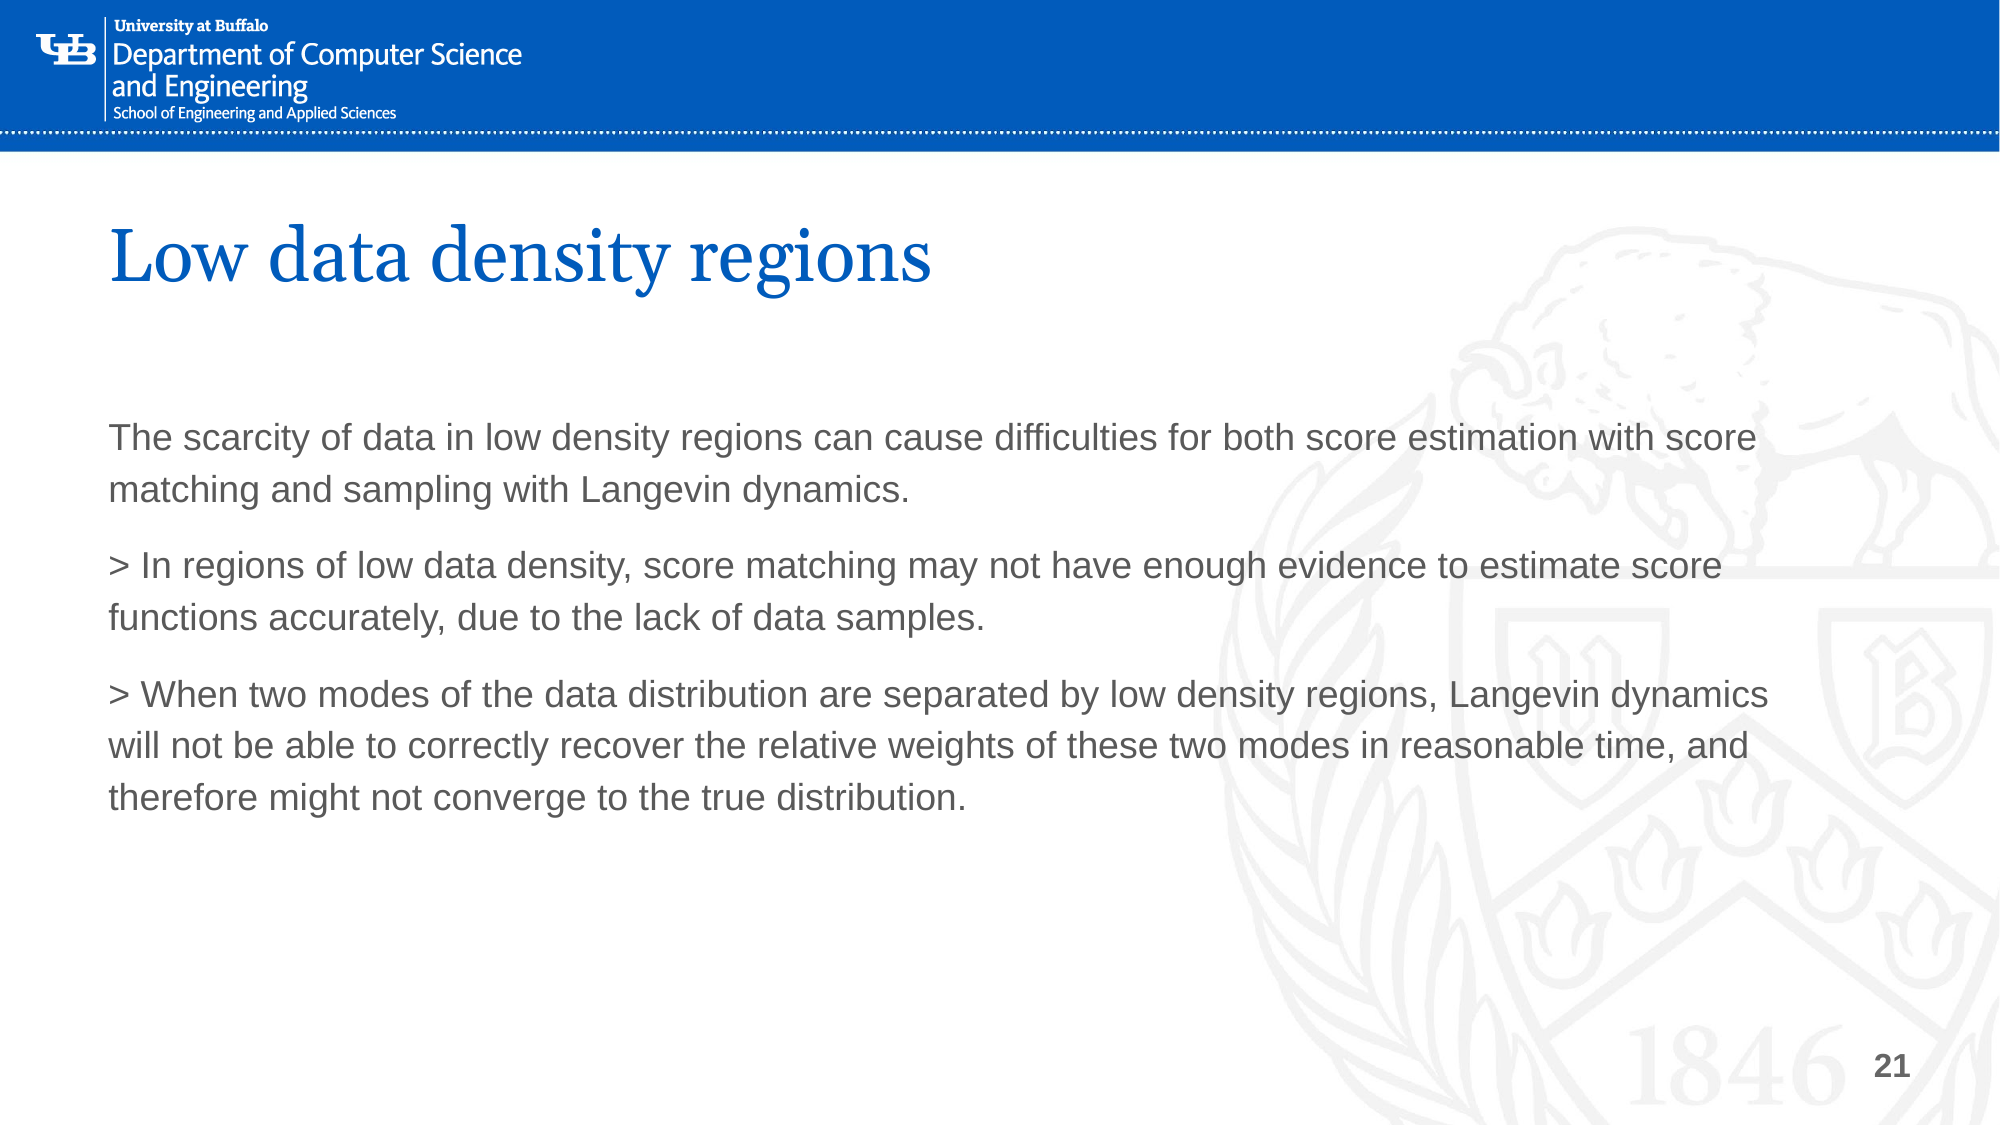

# Low data density regions
The scarcity of data in low density regions can cause difficulties for both score estimation with score matching and sampling with Langevin dynamics.
> In regions of low data density, score matching may not have enough evidence to estimate score functions accurately, due to the lack of data samples.
> When two modes of the data distribution are separated by low density regions, Langevin dynamics will not be able to correctly recover the relative weights of these two modes in reasonable time, and therefore might not converge to the true distribution.